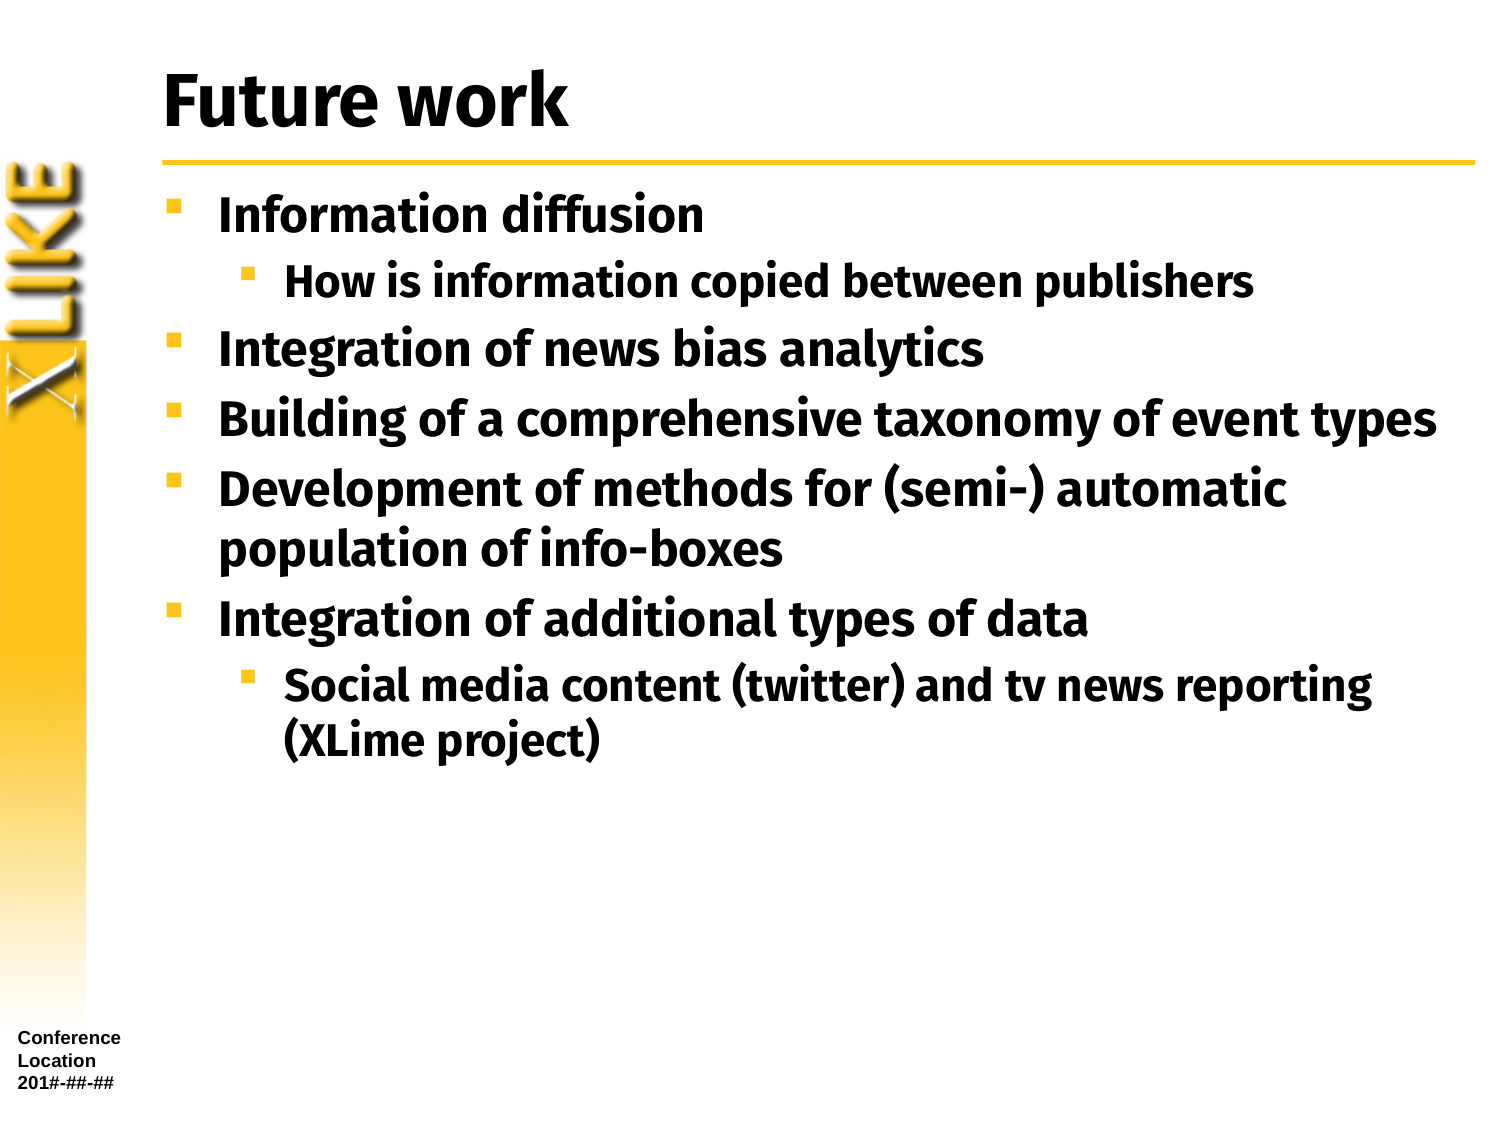

# Future work
Information diffusion
How is information copied between publishers
Integration of news bias analytics
Building of a comprehensive taxonomy of event types
Development of methods for (semi-) automatic population of info-boxes
Integration of additional types of data
Social media content (twitter) and tv news reporting (XLime project)
Conference
Location
201#-##-##